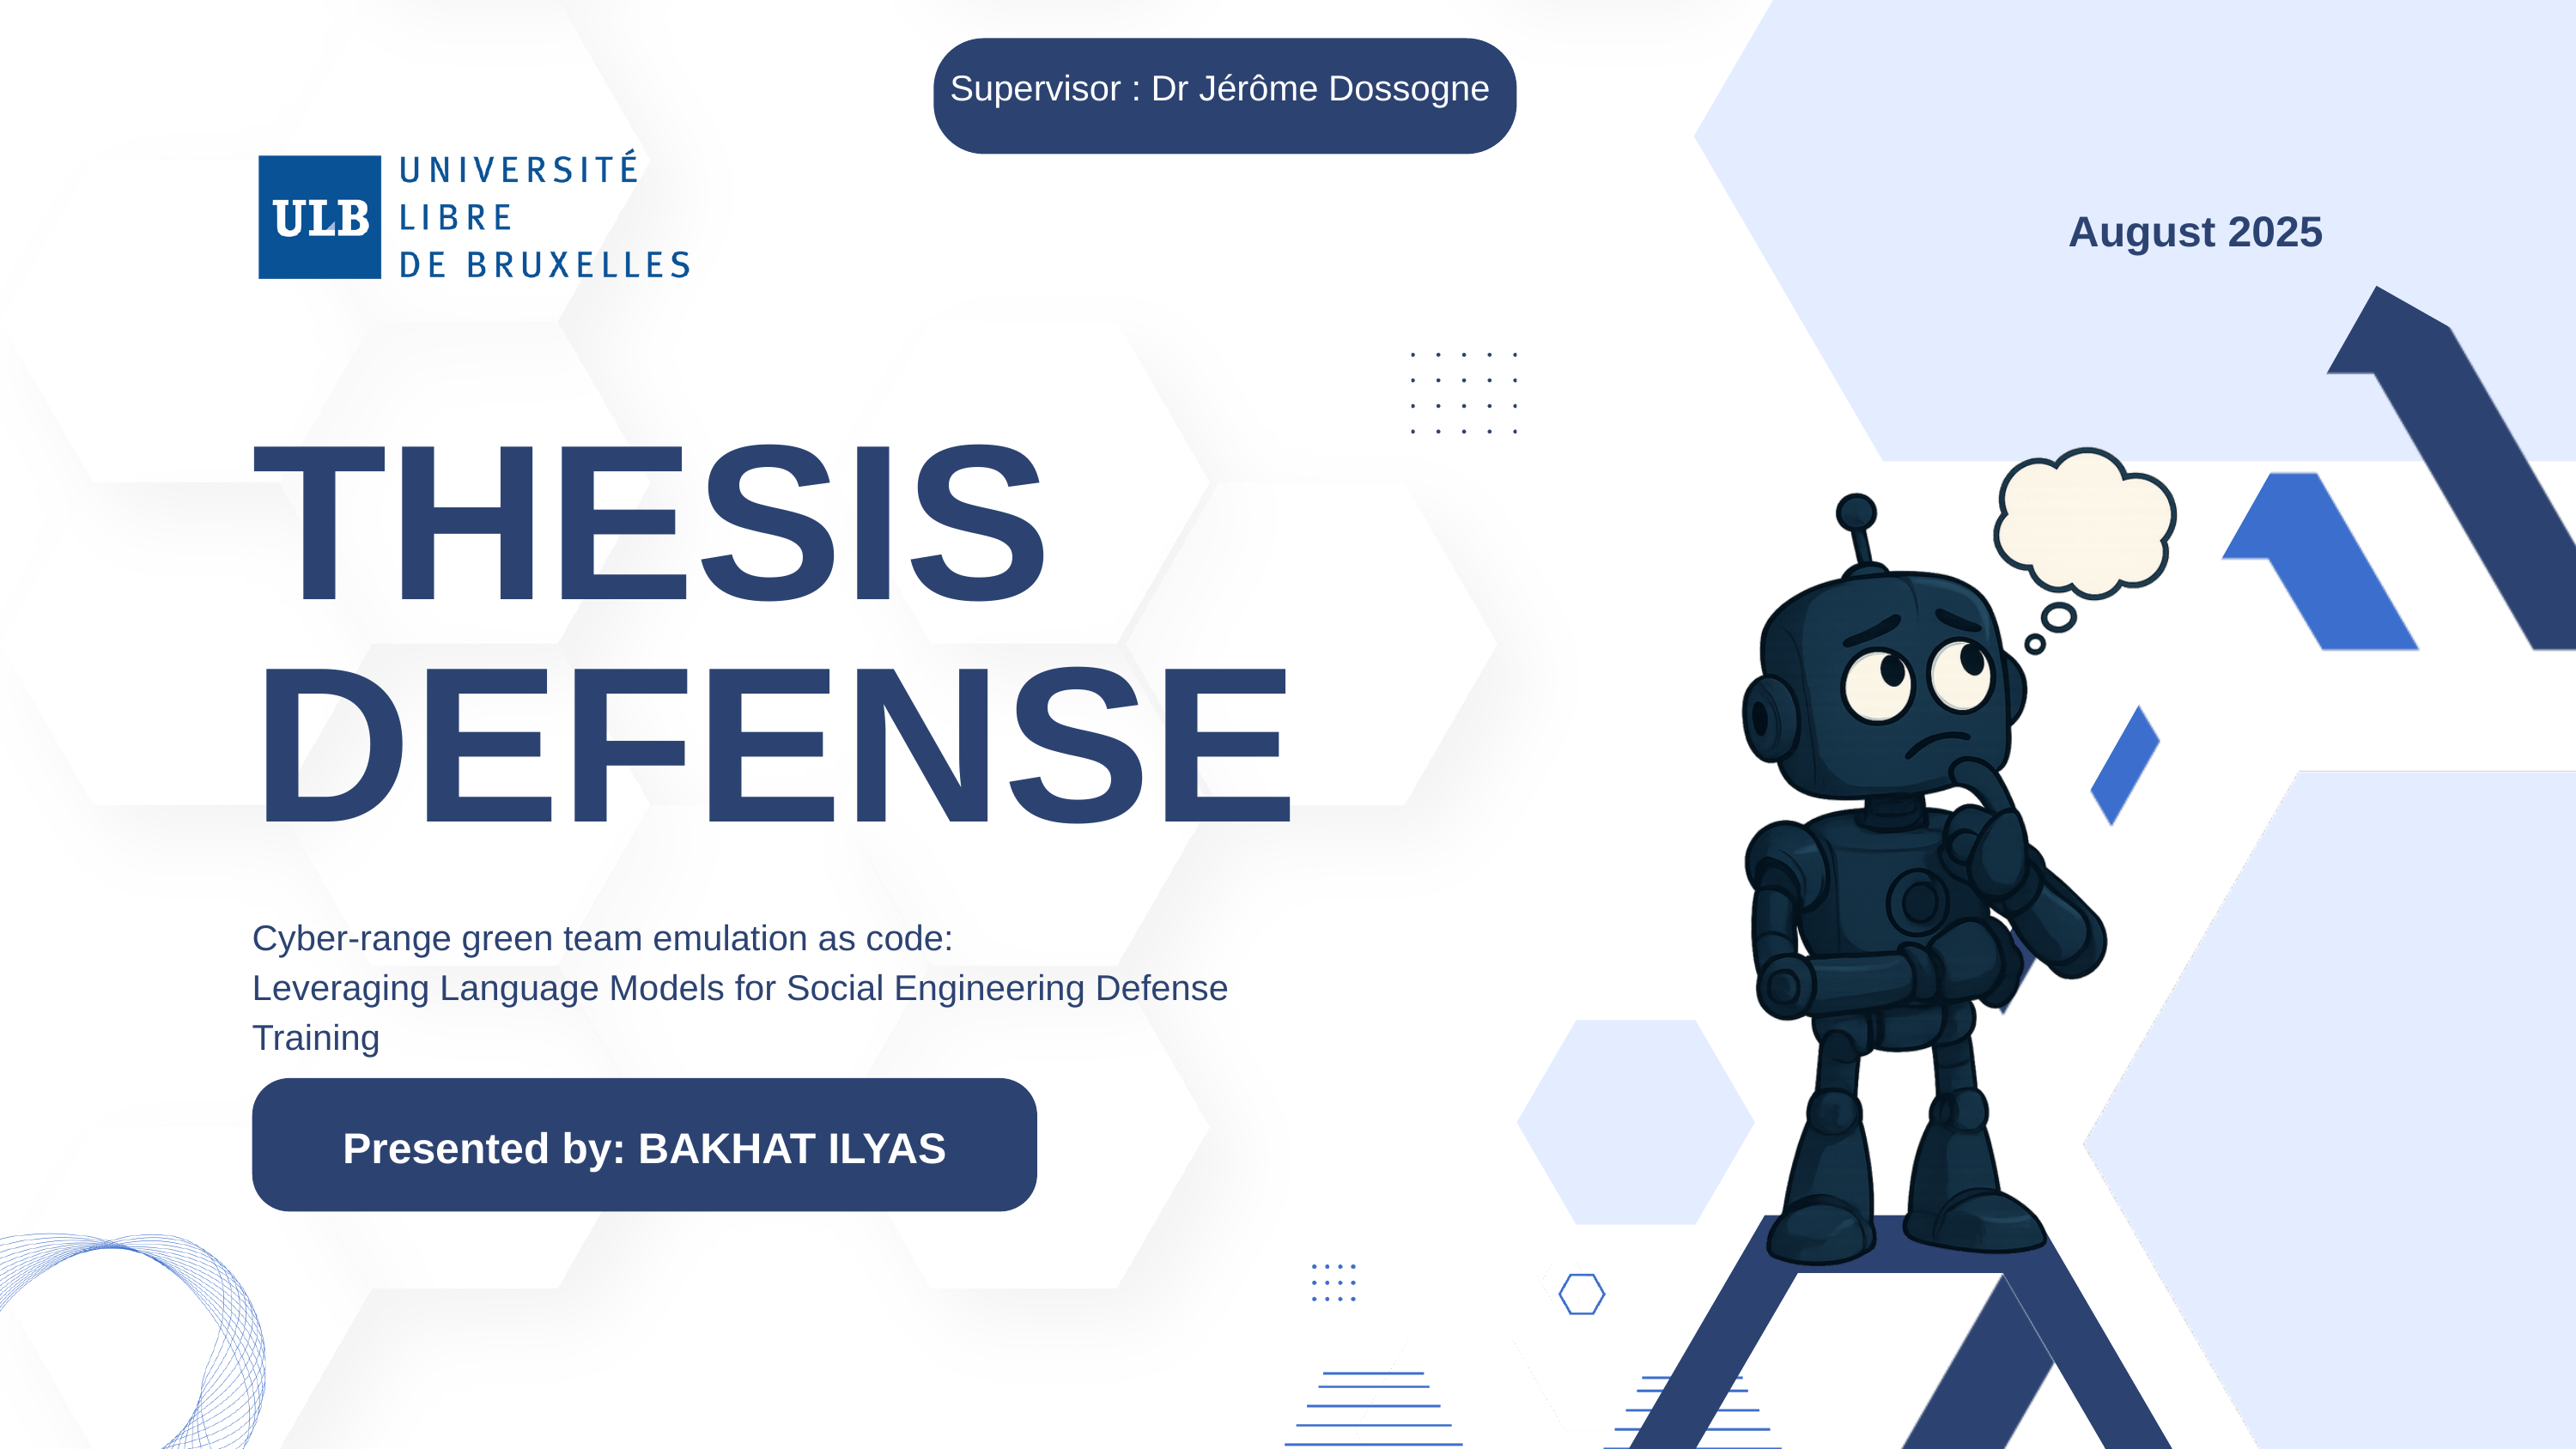

Supervisor : Dr Jérôme Dossogne

August 2025

THESIS DEFENSE

Cyber-range green team emulation as code:
Leveraging Language Models for Social Engineering Defense Training

Presented by: BAKHAT ILYAS